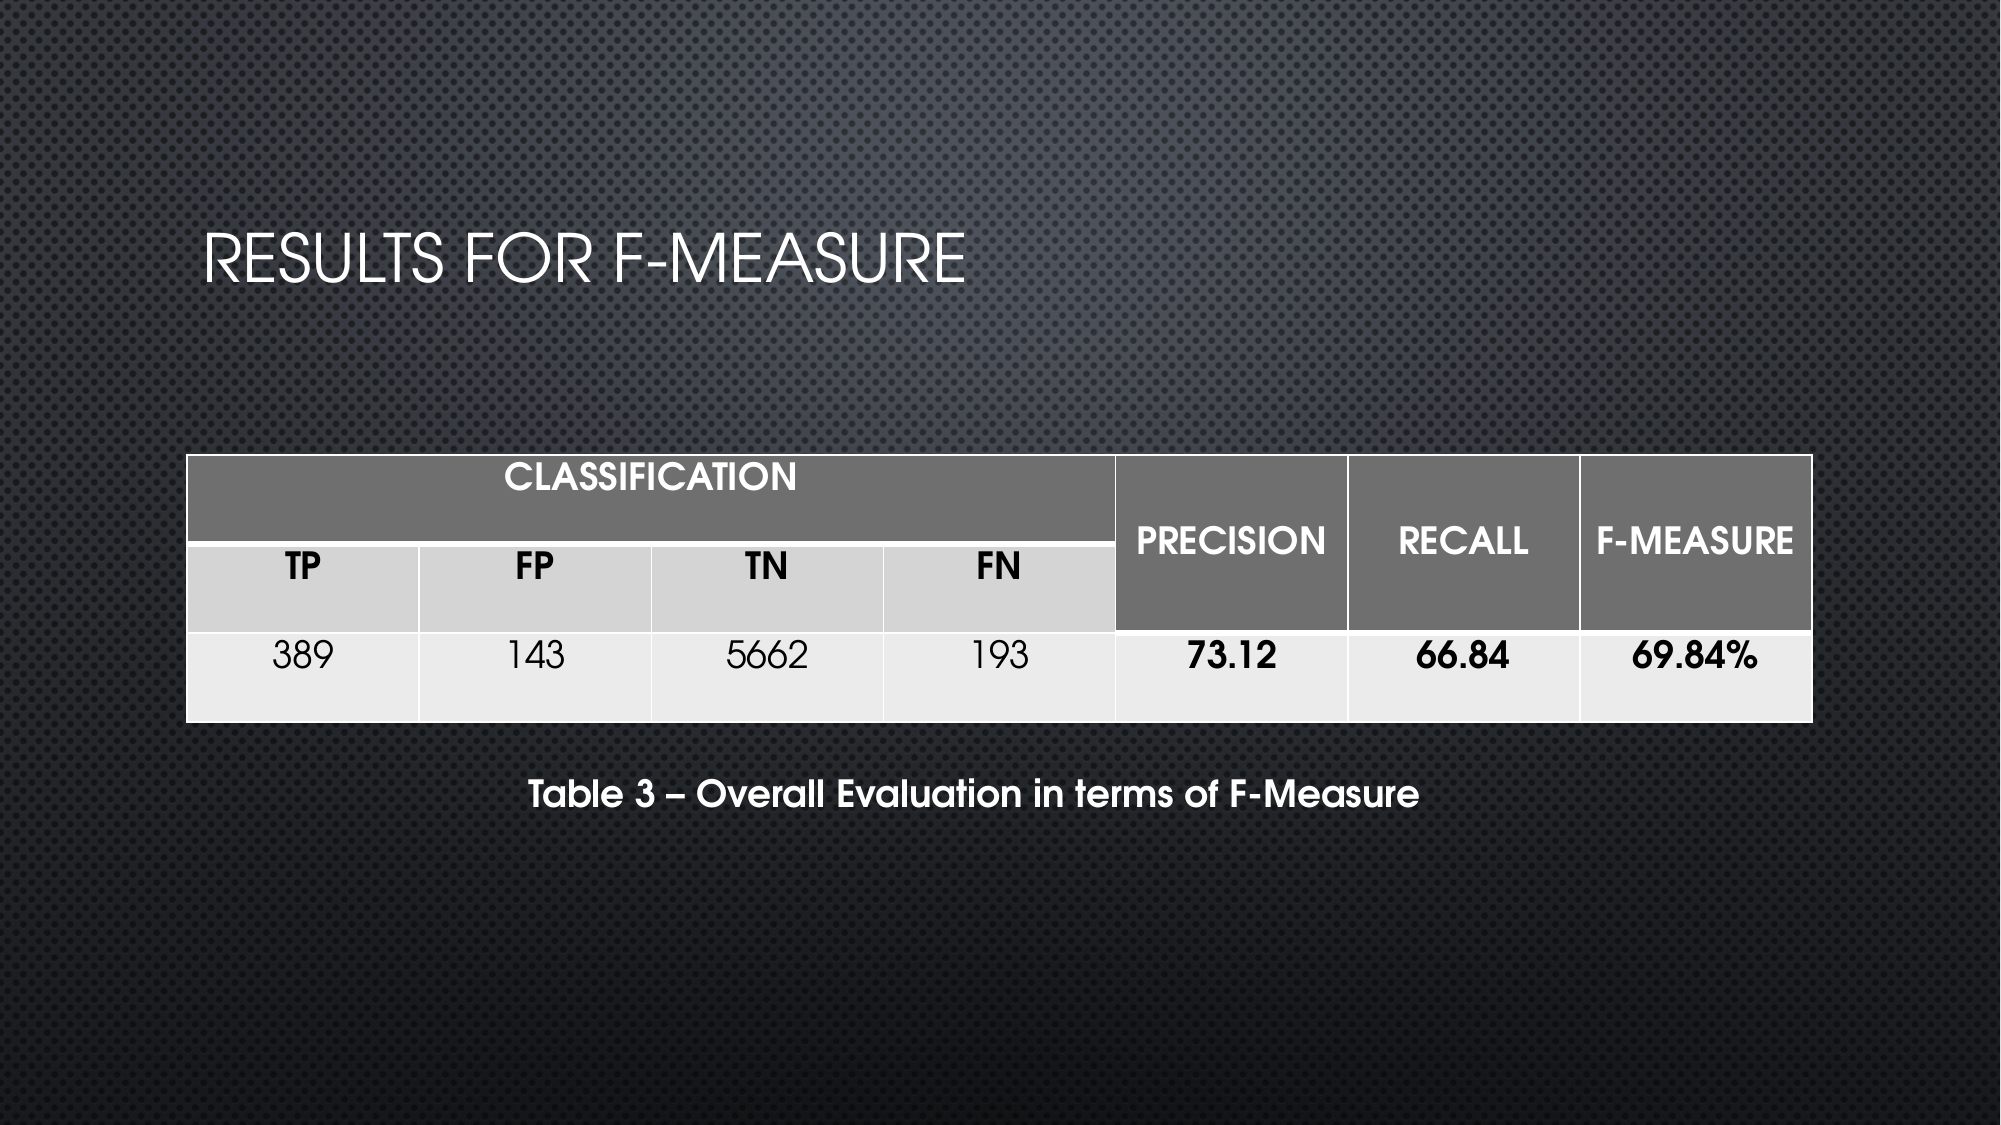

# Results for f-measure
| CLASSIFICATION |  |  |  | PRECISION | RECALL | F-MEASURE |
| --- | --- | --- | --- | --- | --- | --- |
| TP | FP | TN | FN |  |  |  |
| 389 | 143 | 5662 | 193 | 73.12 | 66.84 | 69.84% |
Table 3 – Overall Evaluation in terms of F-Measure